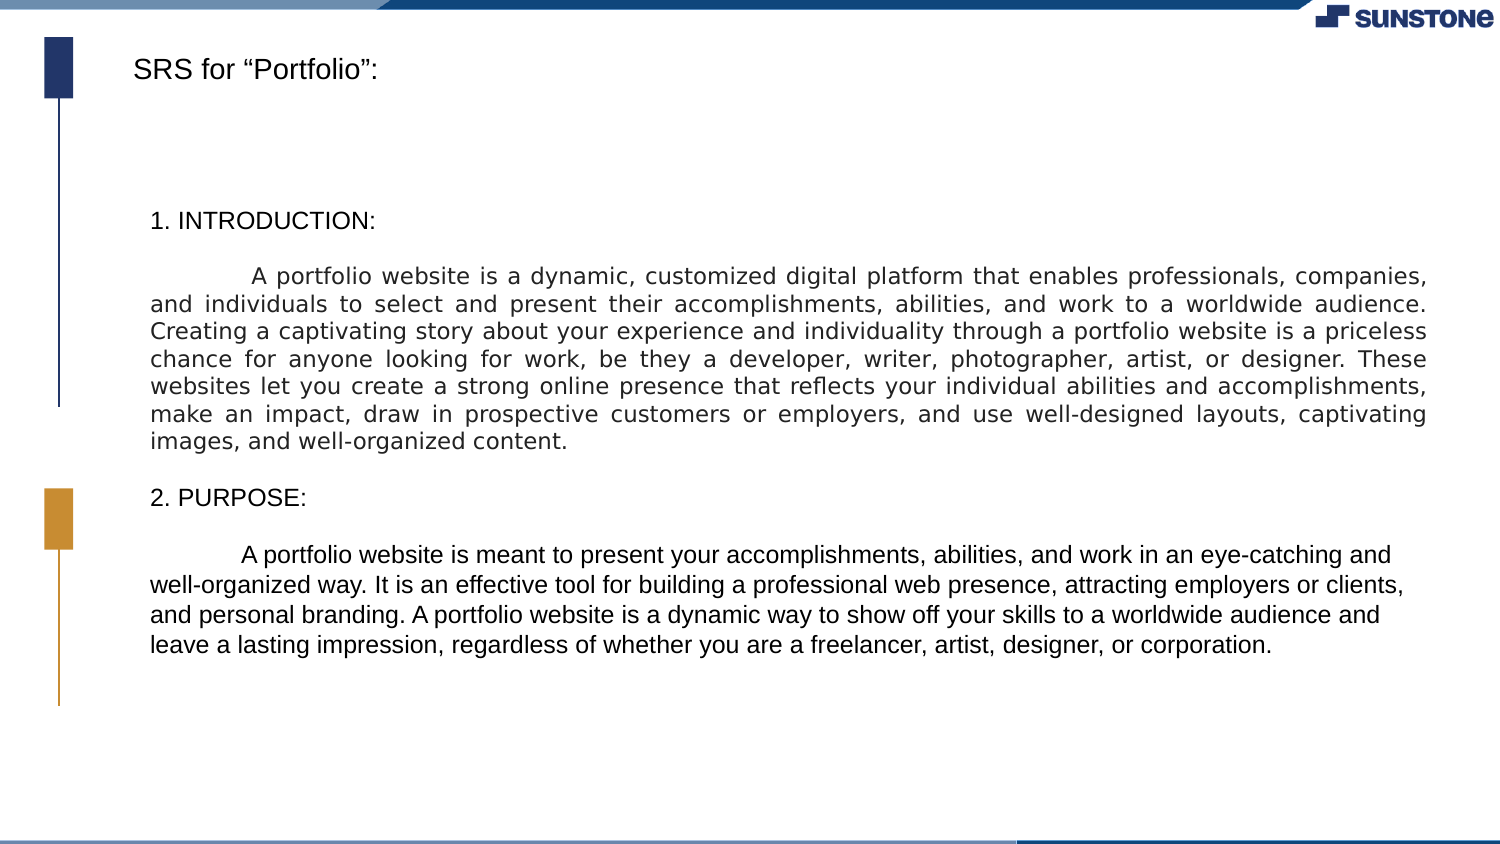

SRS for “Portfolio”:

1. INTRODUCTION:

           A portfolio website is a dynamic, customized digital platform that enables professionals, companies, and individuals to select and present their accomplishments, abilities, and work to a worldwide audience. Creating a captivating story about your experience and individuality through a portfolio website is a priceless chance for anyone looking for work, be they a developer, writer, photographer, artist, or designer. These websites let you create a strong online presence that reflects your individual abilities and accomplishments, make an impact, draw in prospective customers or employers, and use well-designed layouts, captivating images, and well-organized content.

2. PURPOSE:

             A portfolio website is meant to present your accomplishments, abilities, and work in an eye-catching and well-organized way. It is an effective tool for building a professional web presence, attracting employers or clients, and personal branding. A portfolio website is a dynamic way to show off your skills to a worldwide audience and leave a lasting impression, regardless of whether you are a freelancer, artist, designer, or corporation.